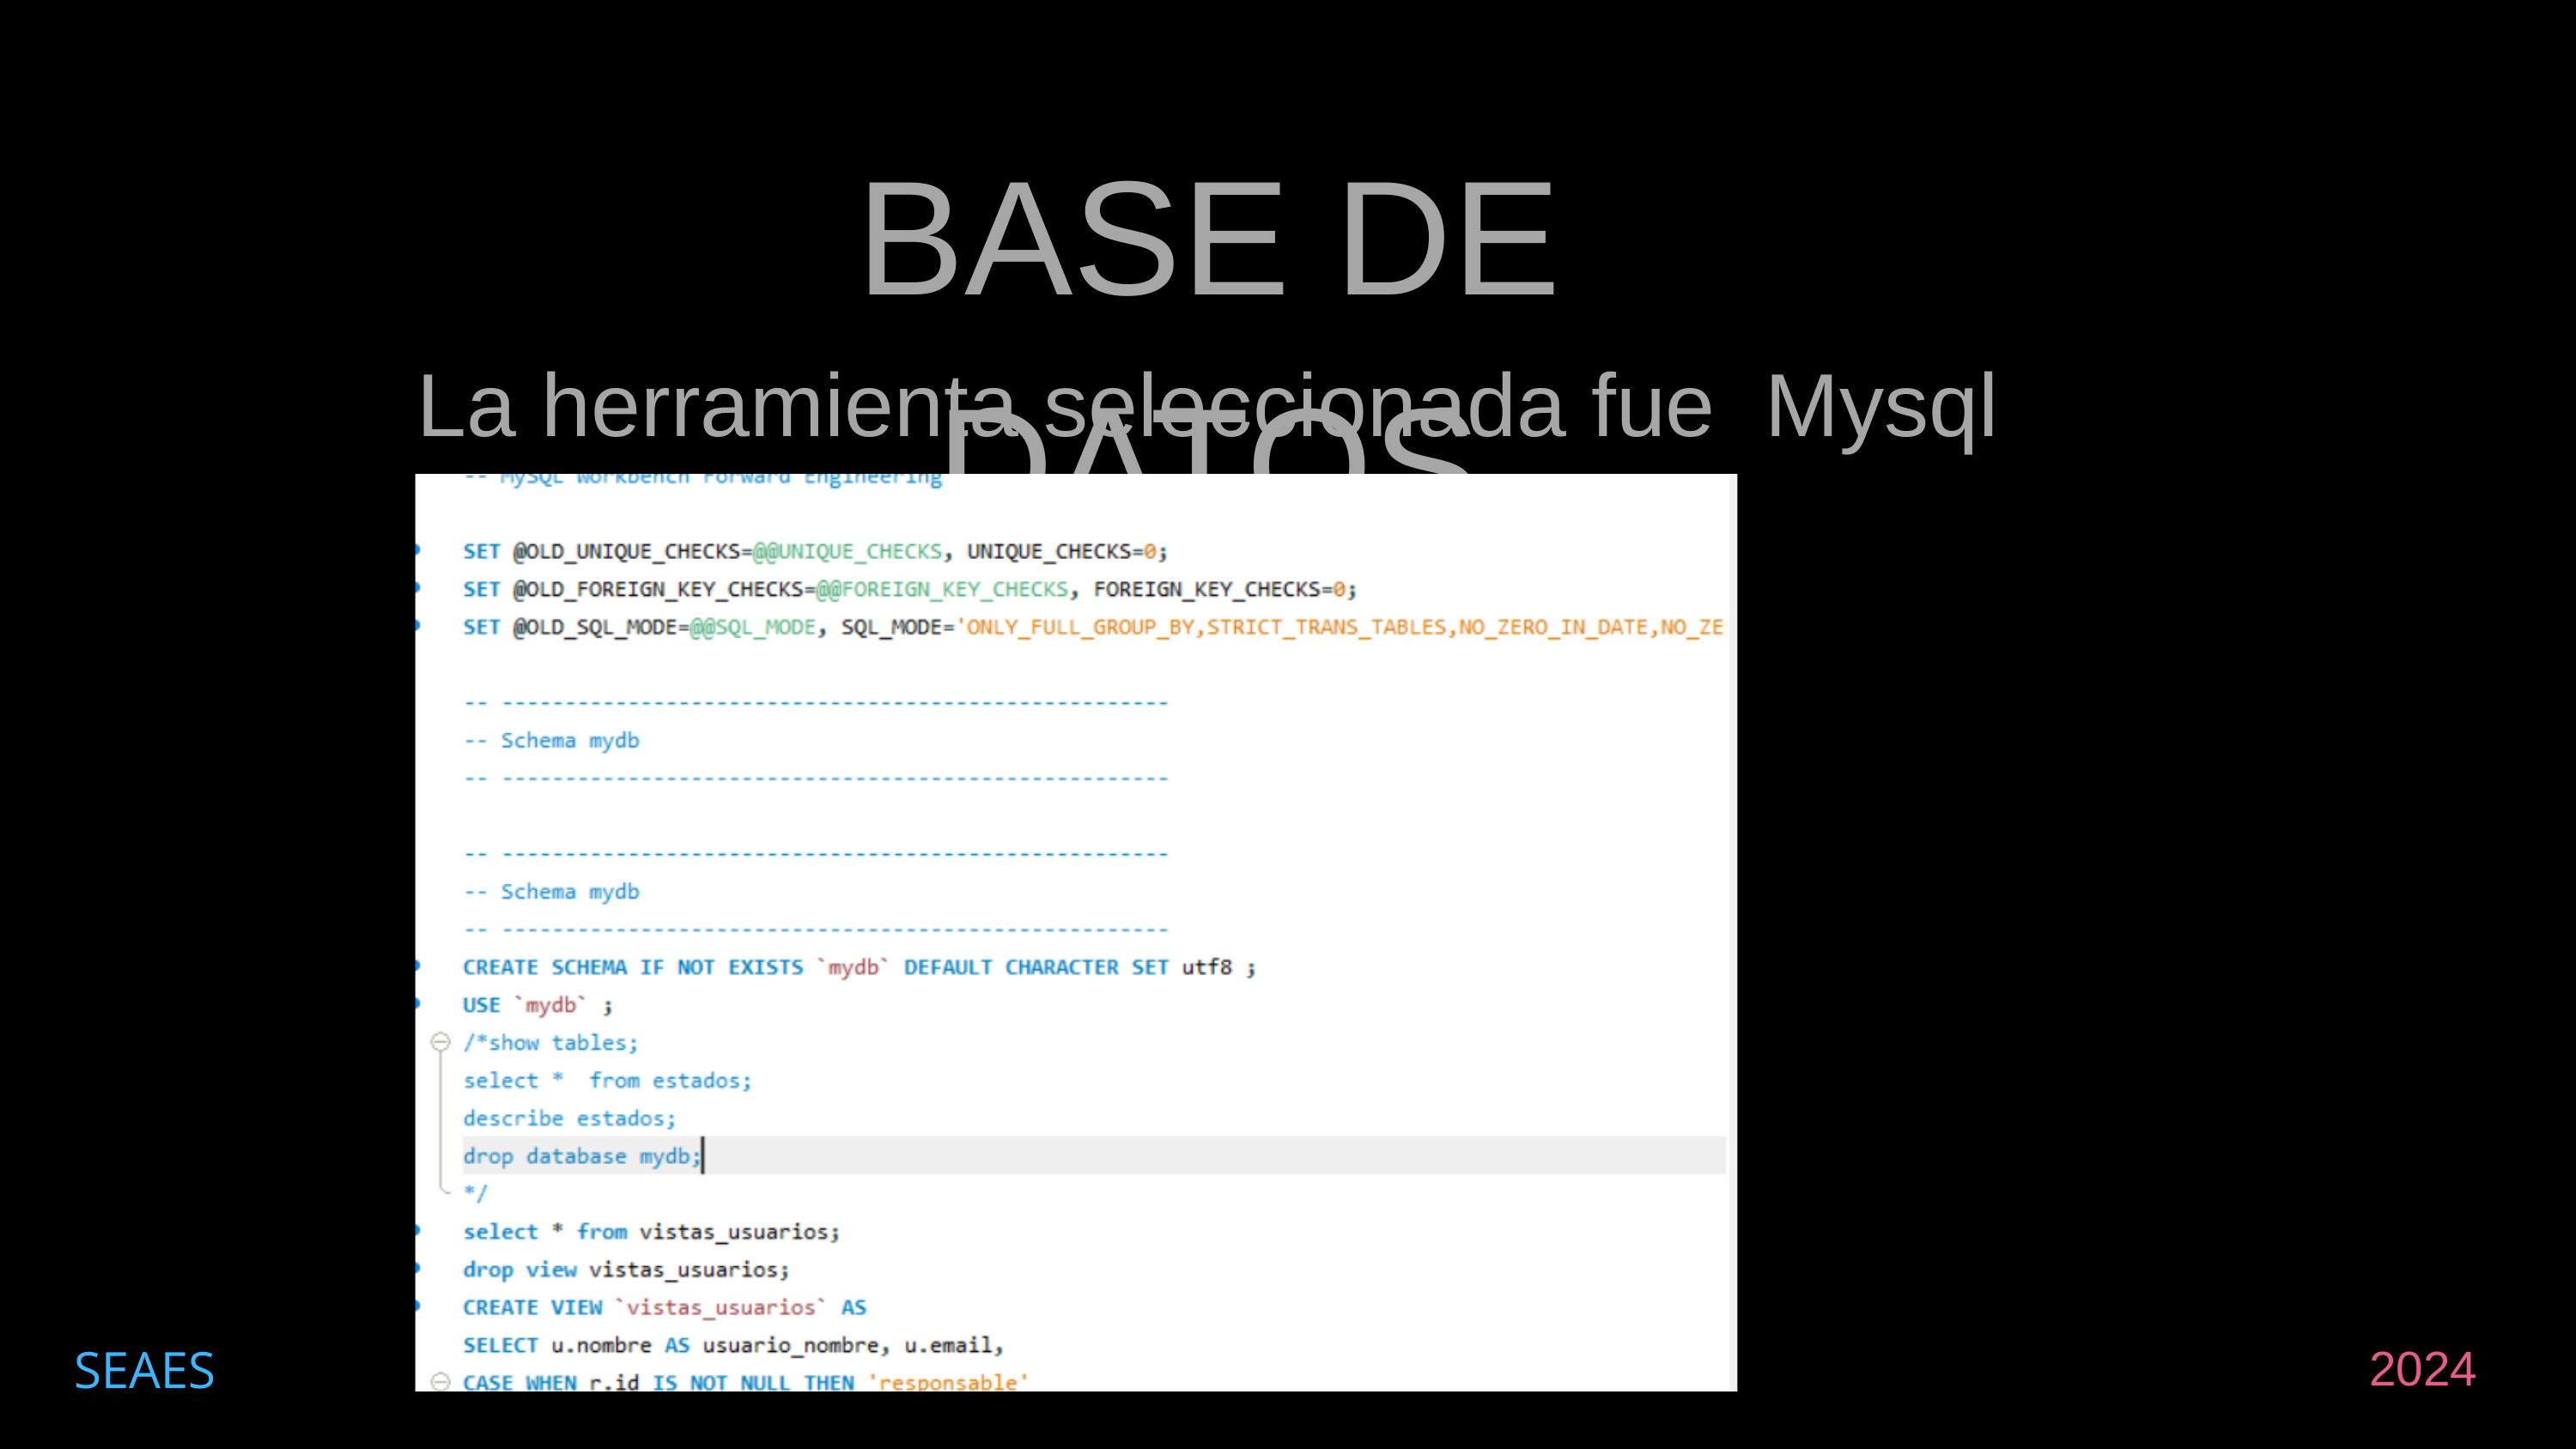

BASE DE DATOS
La herramienta seleccionada fue  Mysql Workbench

SEAES
2024